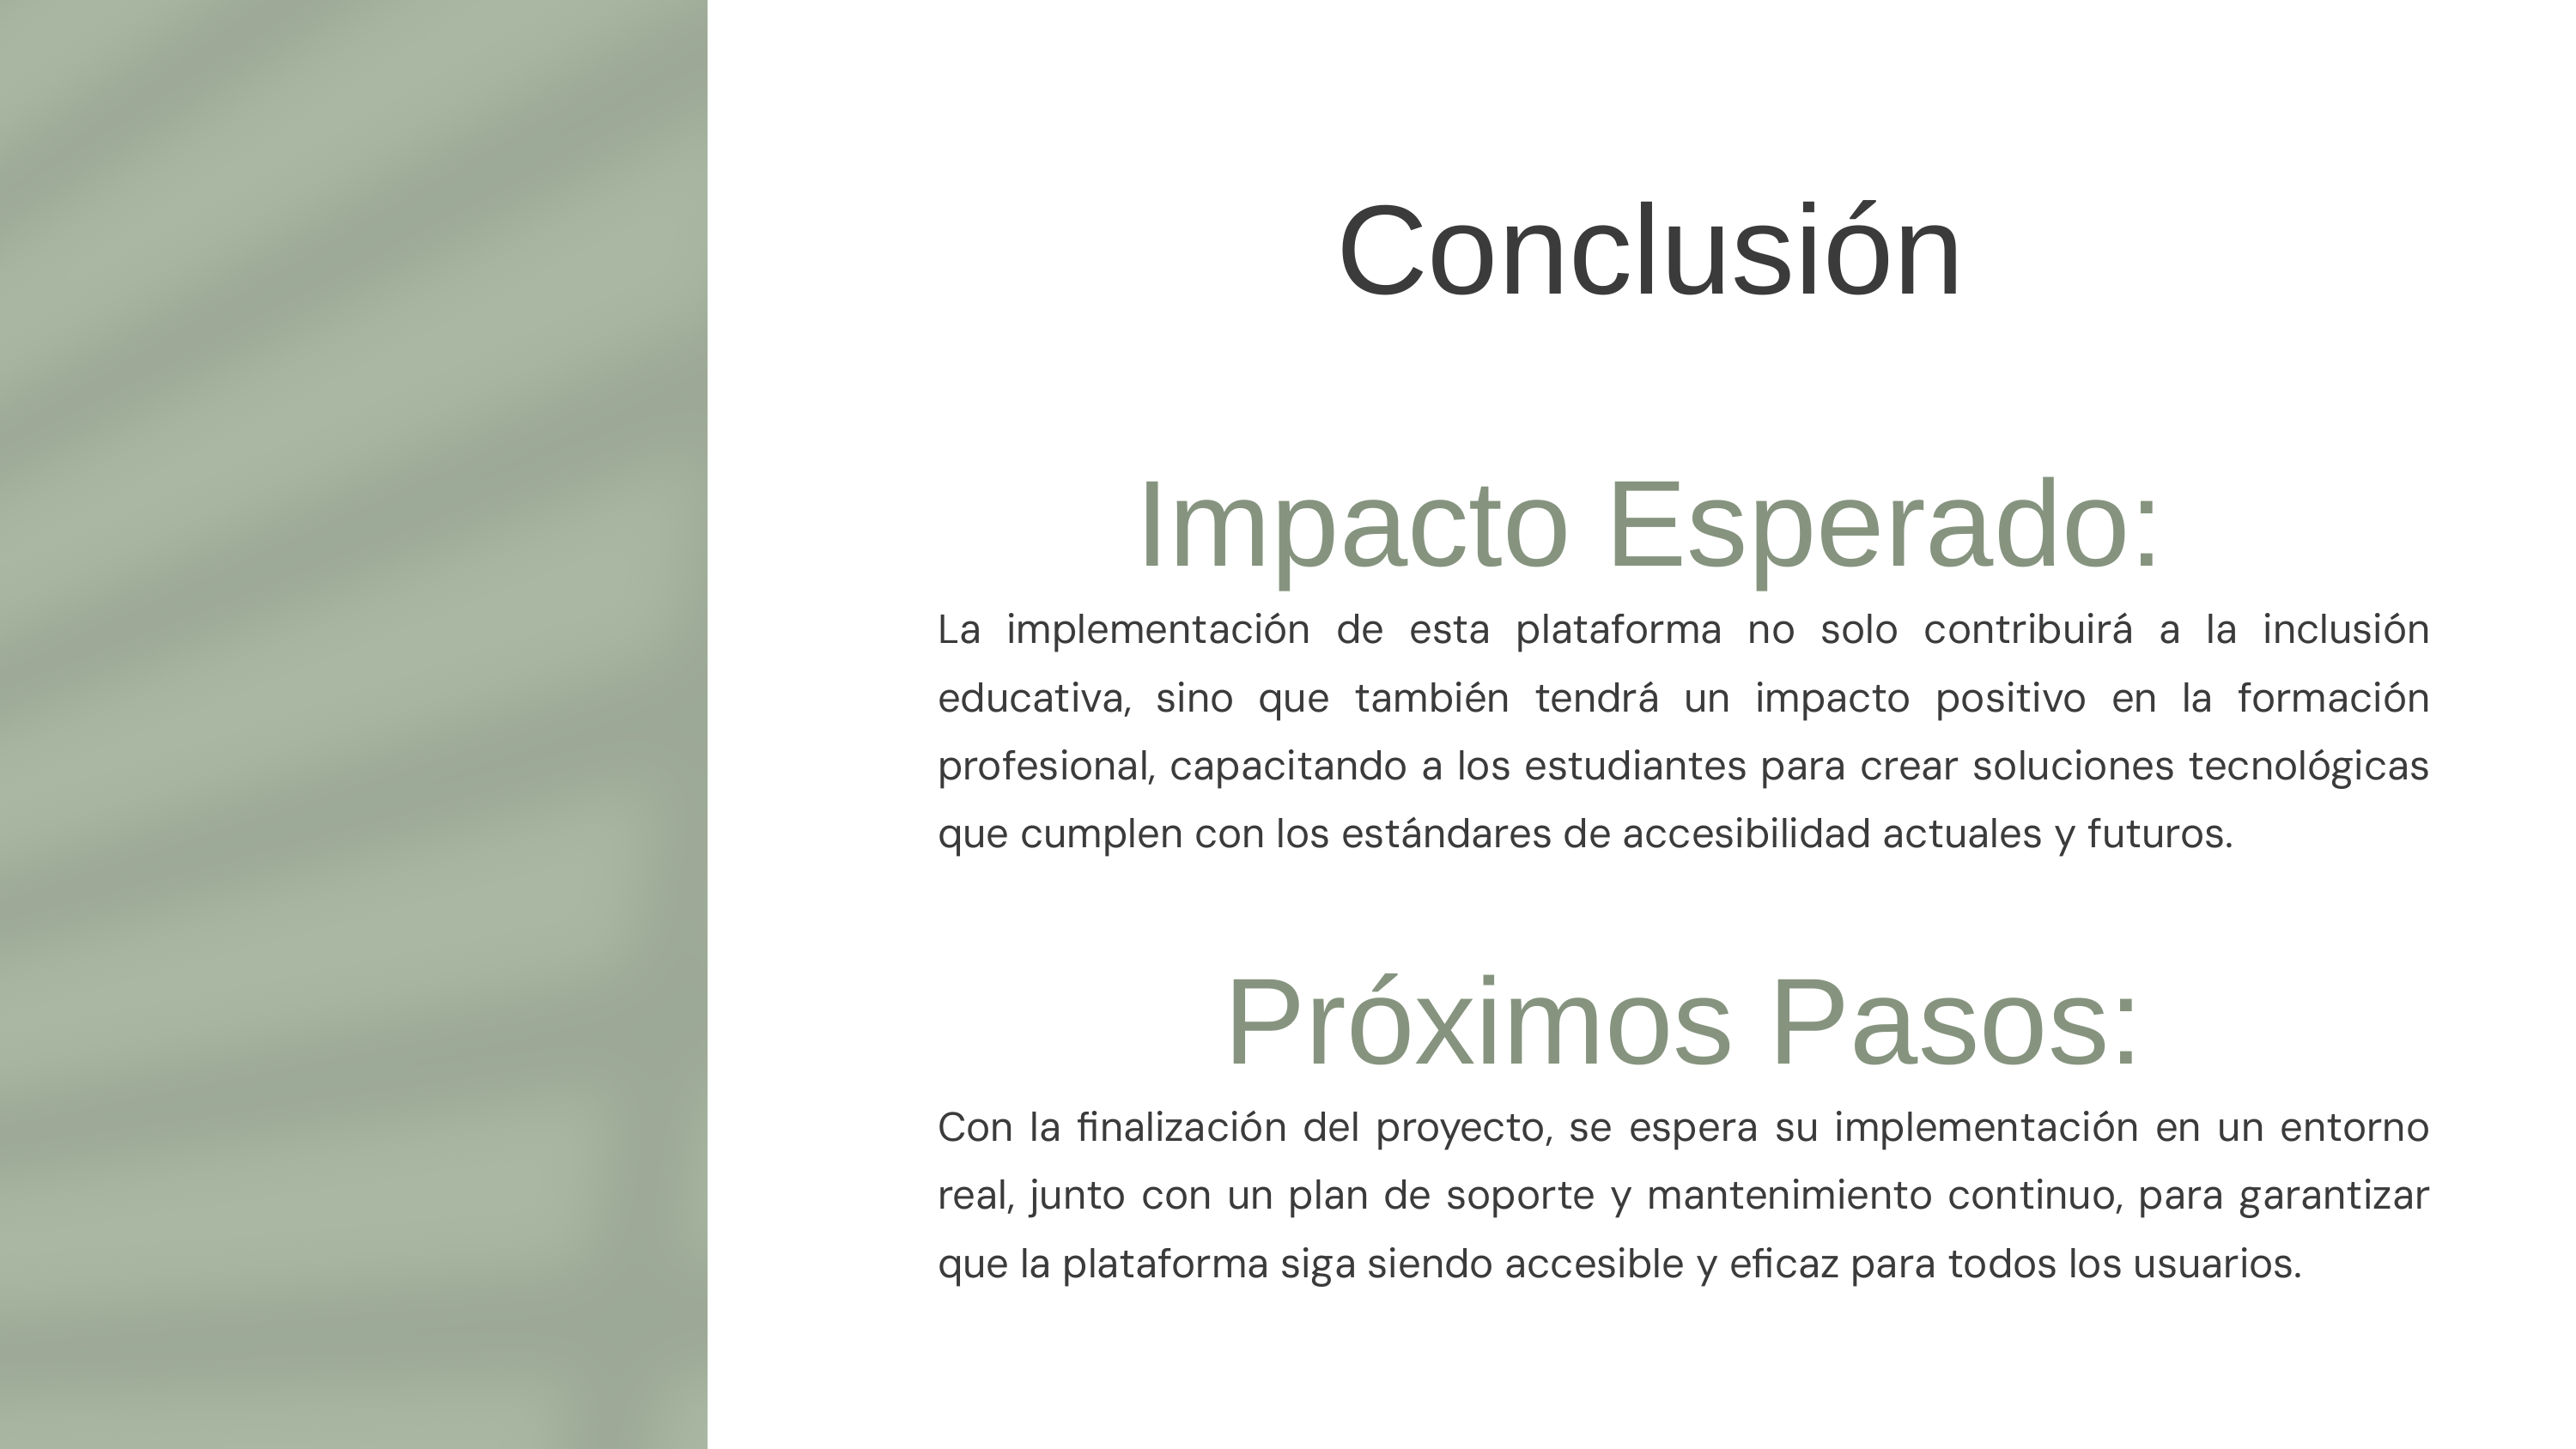

Conclusión
Impacto Esperado:
La implementación de esta plataforma no solo contribuirá a la inclusión educativa, sino que también tendrá un impacto positivo en la formación profesional, capacitando a los estudiantes para crear soluciones tecnológicas que cumplen con los estándares de accesibilidad actuales y futuros.

Próximos Pasos:
Con la finalización del proyecto, se espera su implementación en un entorno real, junto con un plan de soporte y mantenimiento continuo, para garantizar que la plataforma siga siendo accesible y eficaz para todos los usuarios.